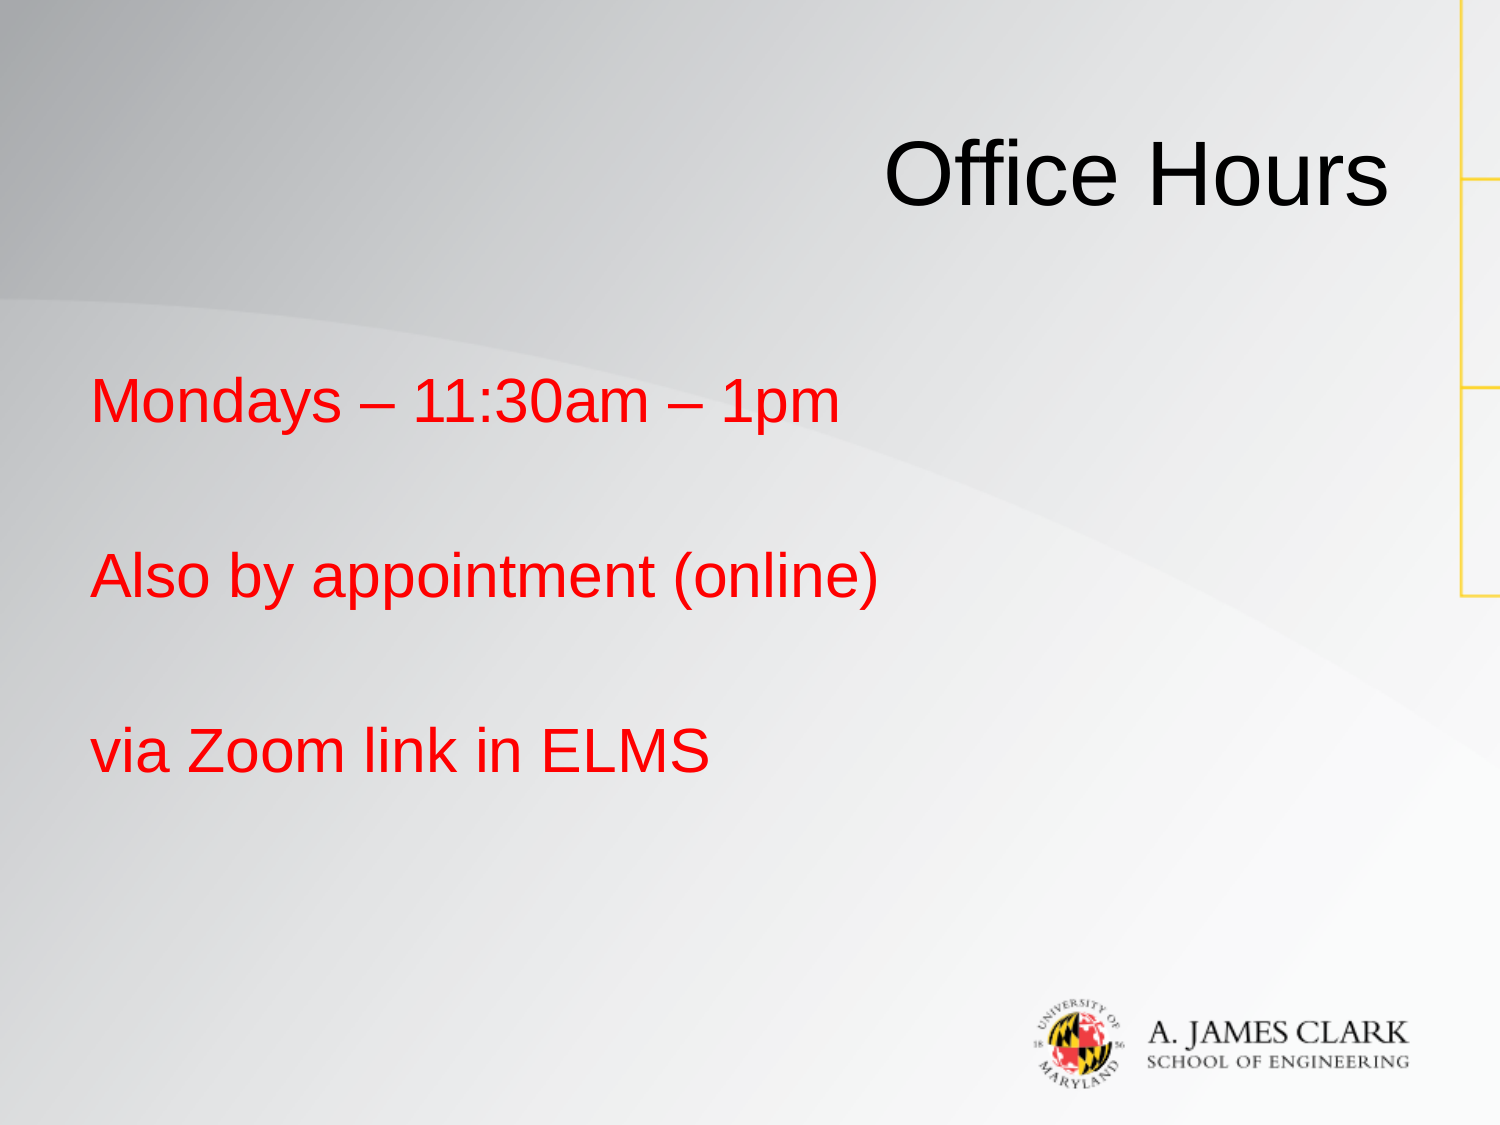

# Office Hours
Mondays – 11:30am – 1pm

Also by appointment (online)

via Zoom link in ELMS